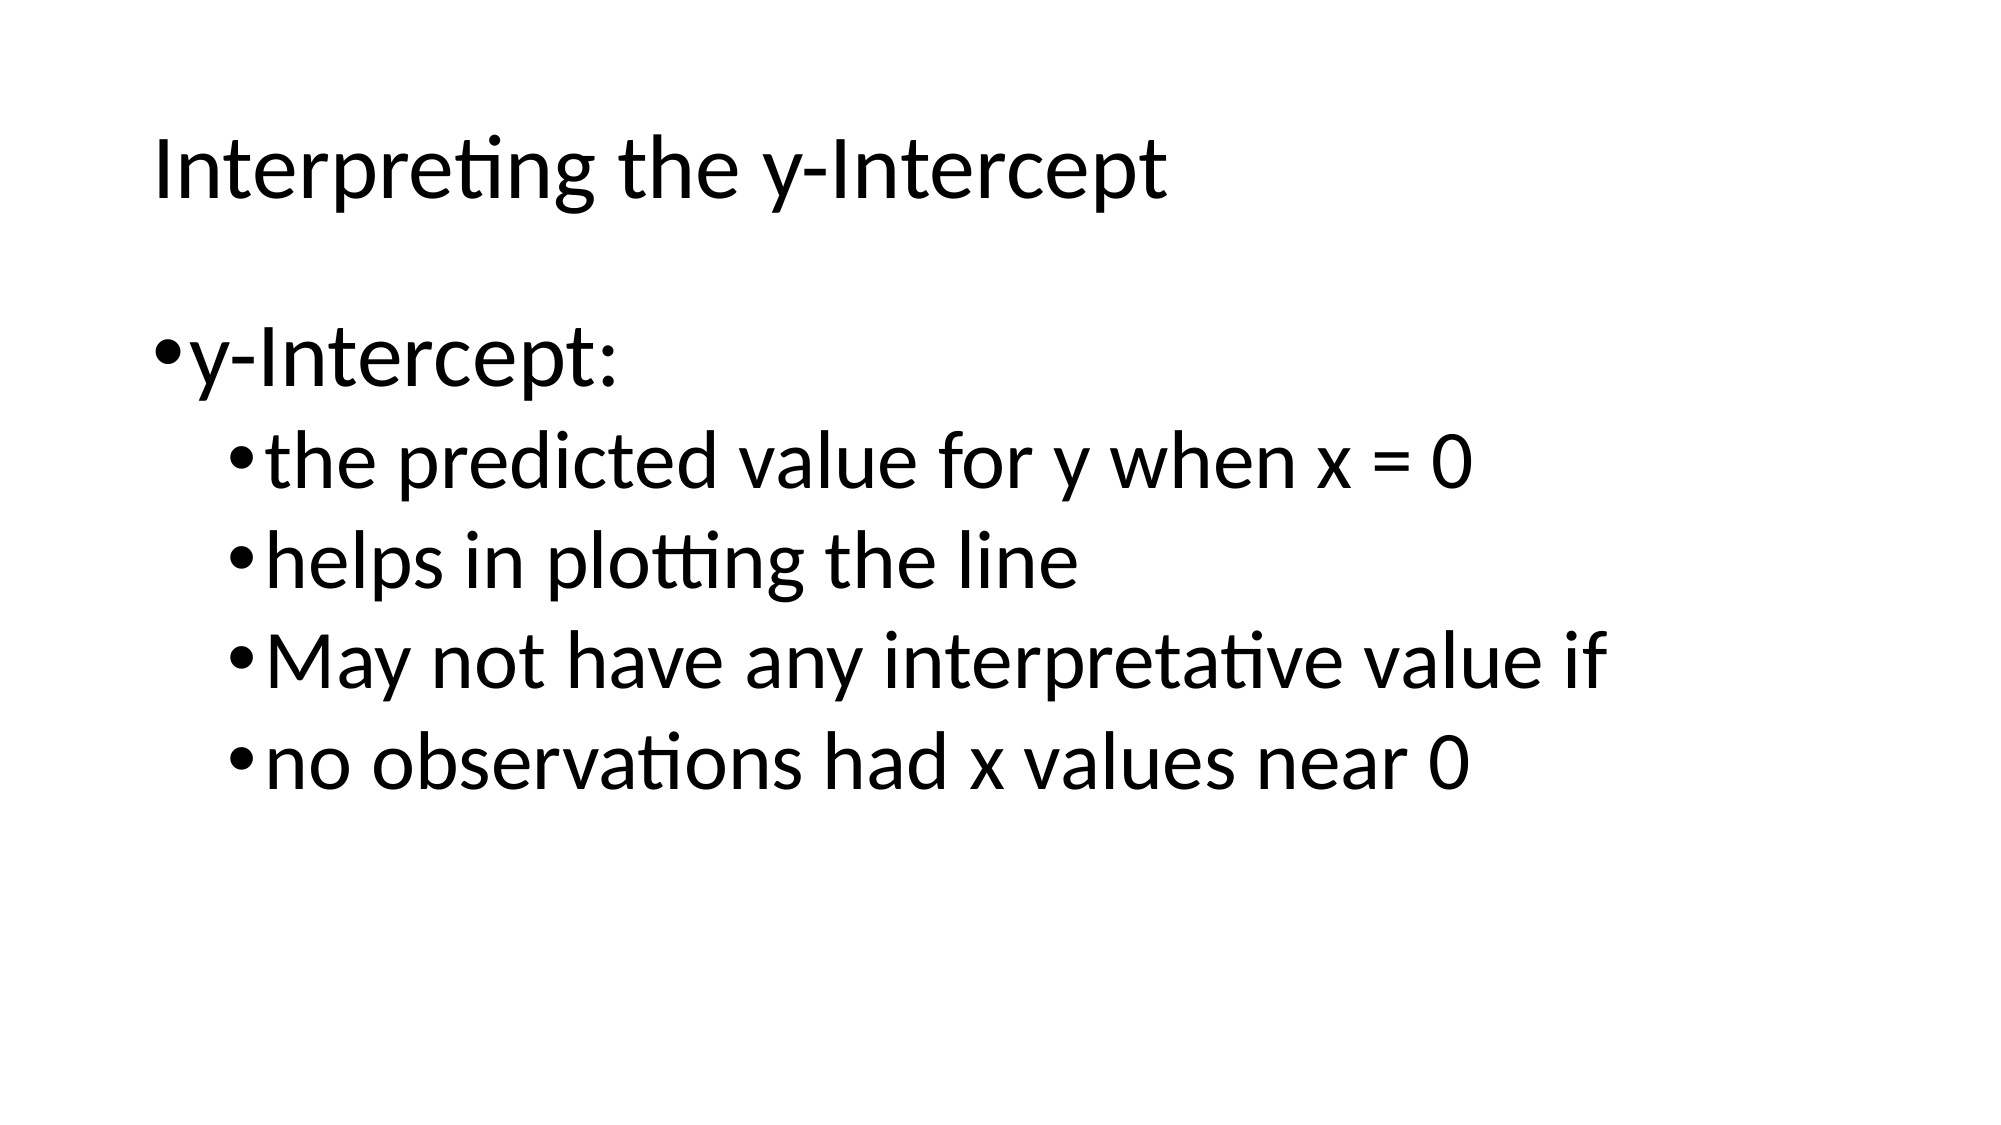

# Interpreting the y-Intercept
y-Intercept:
the predicted value for y when x = 0
helps in plotting the line
May not have any interpretative value if
no observations had x values near 0